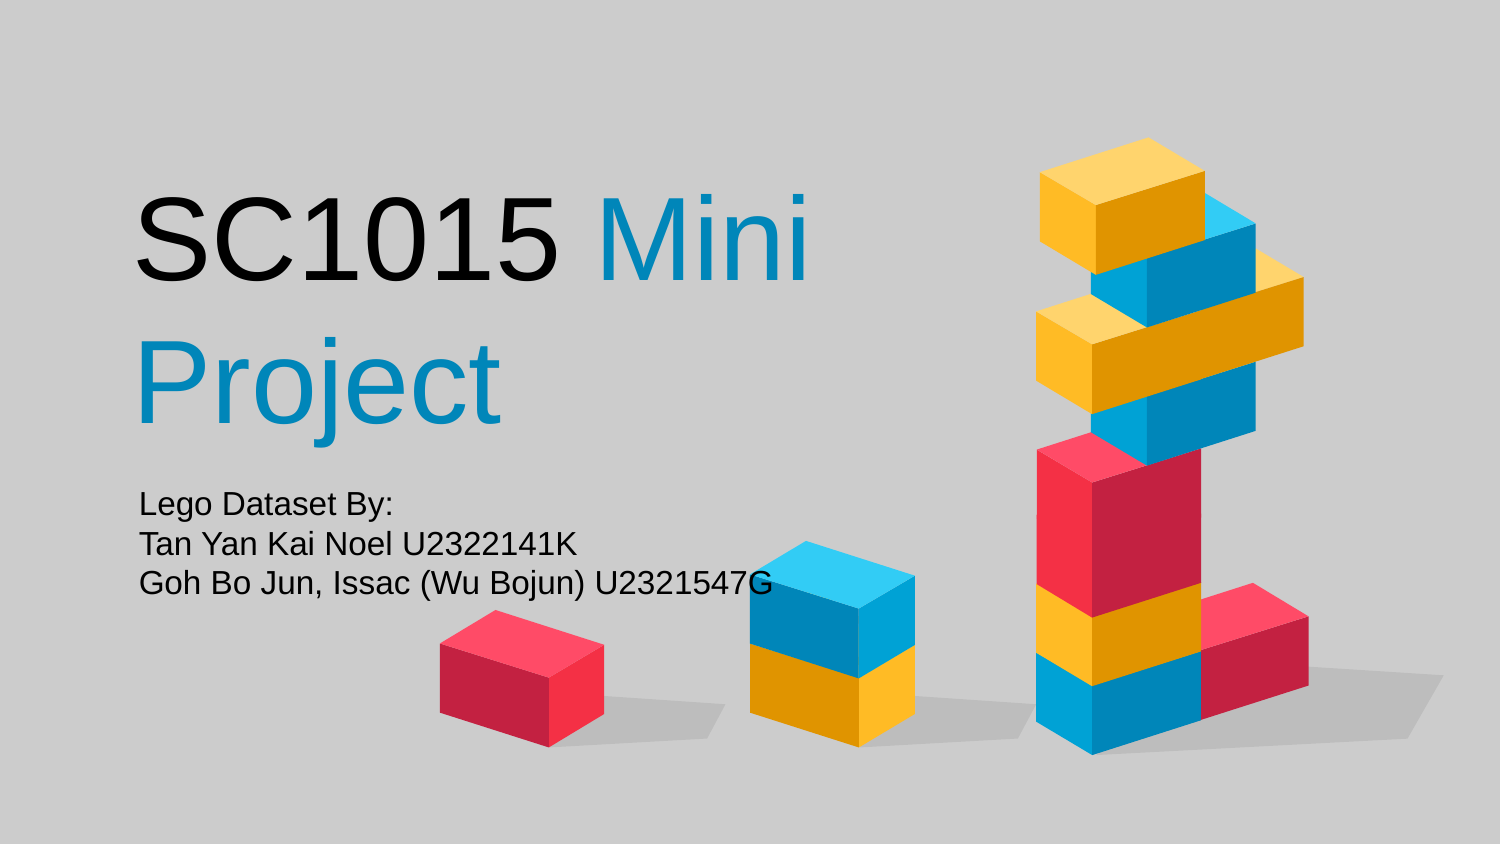

# SC1015 Mini Project

Lego Dataset By:
Tan Yan Kai Noel U2322141K
Goh Bo Jun, Issac (Wu Bojun) U2321547G